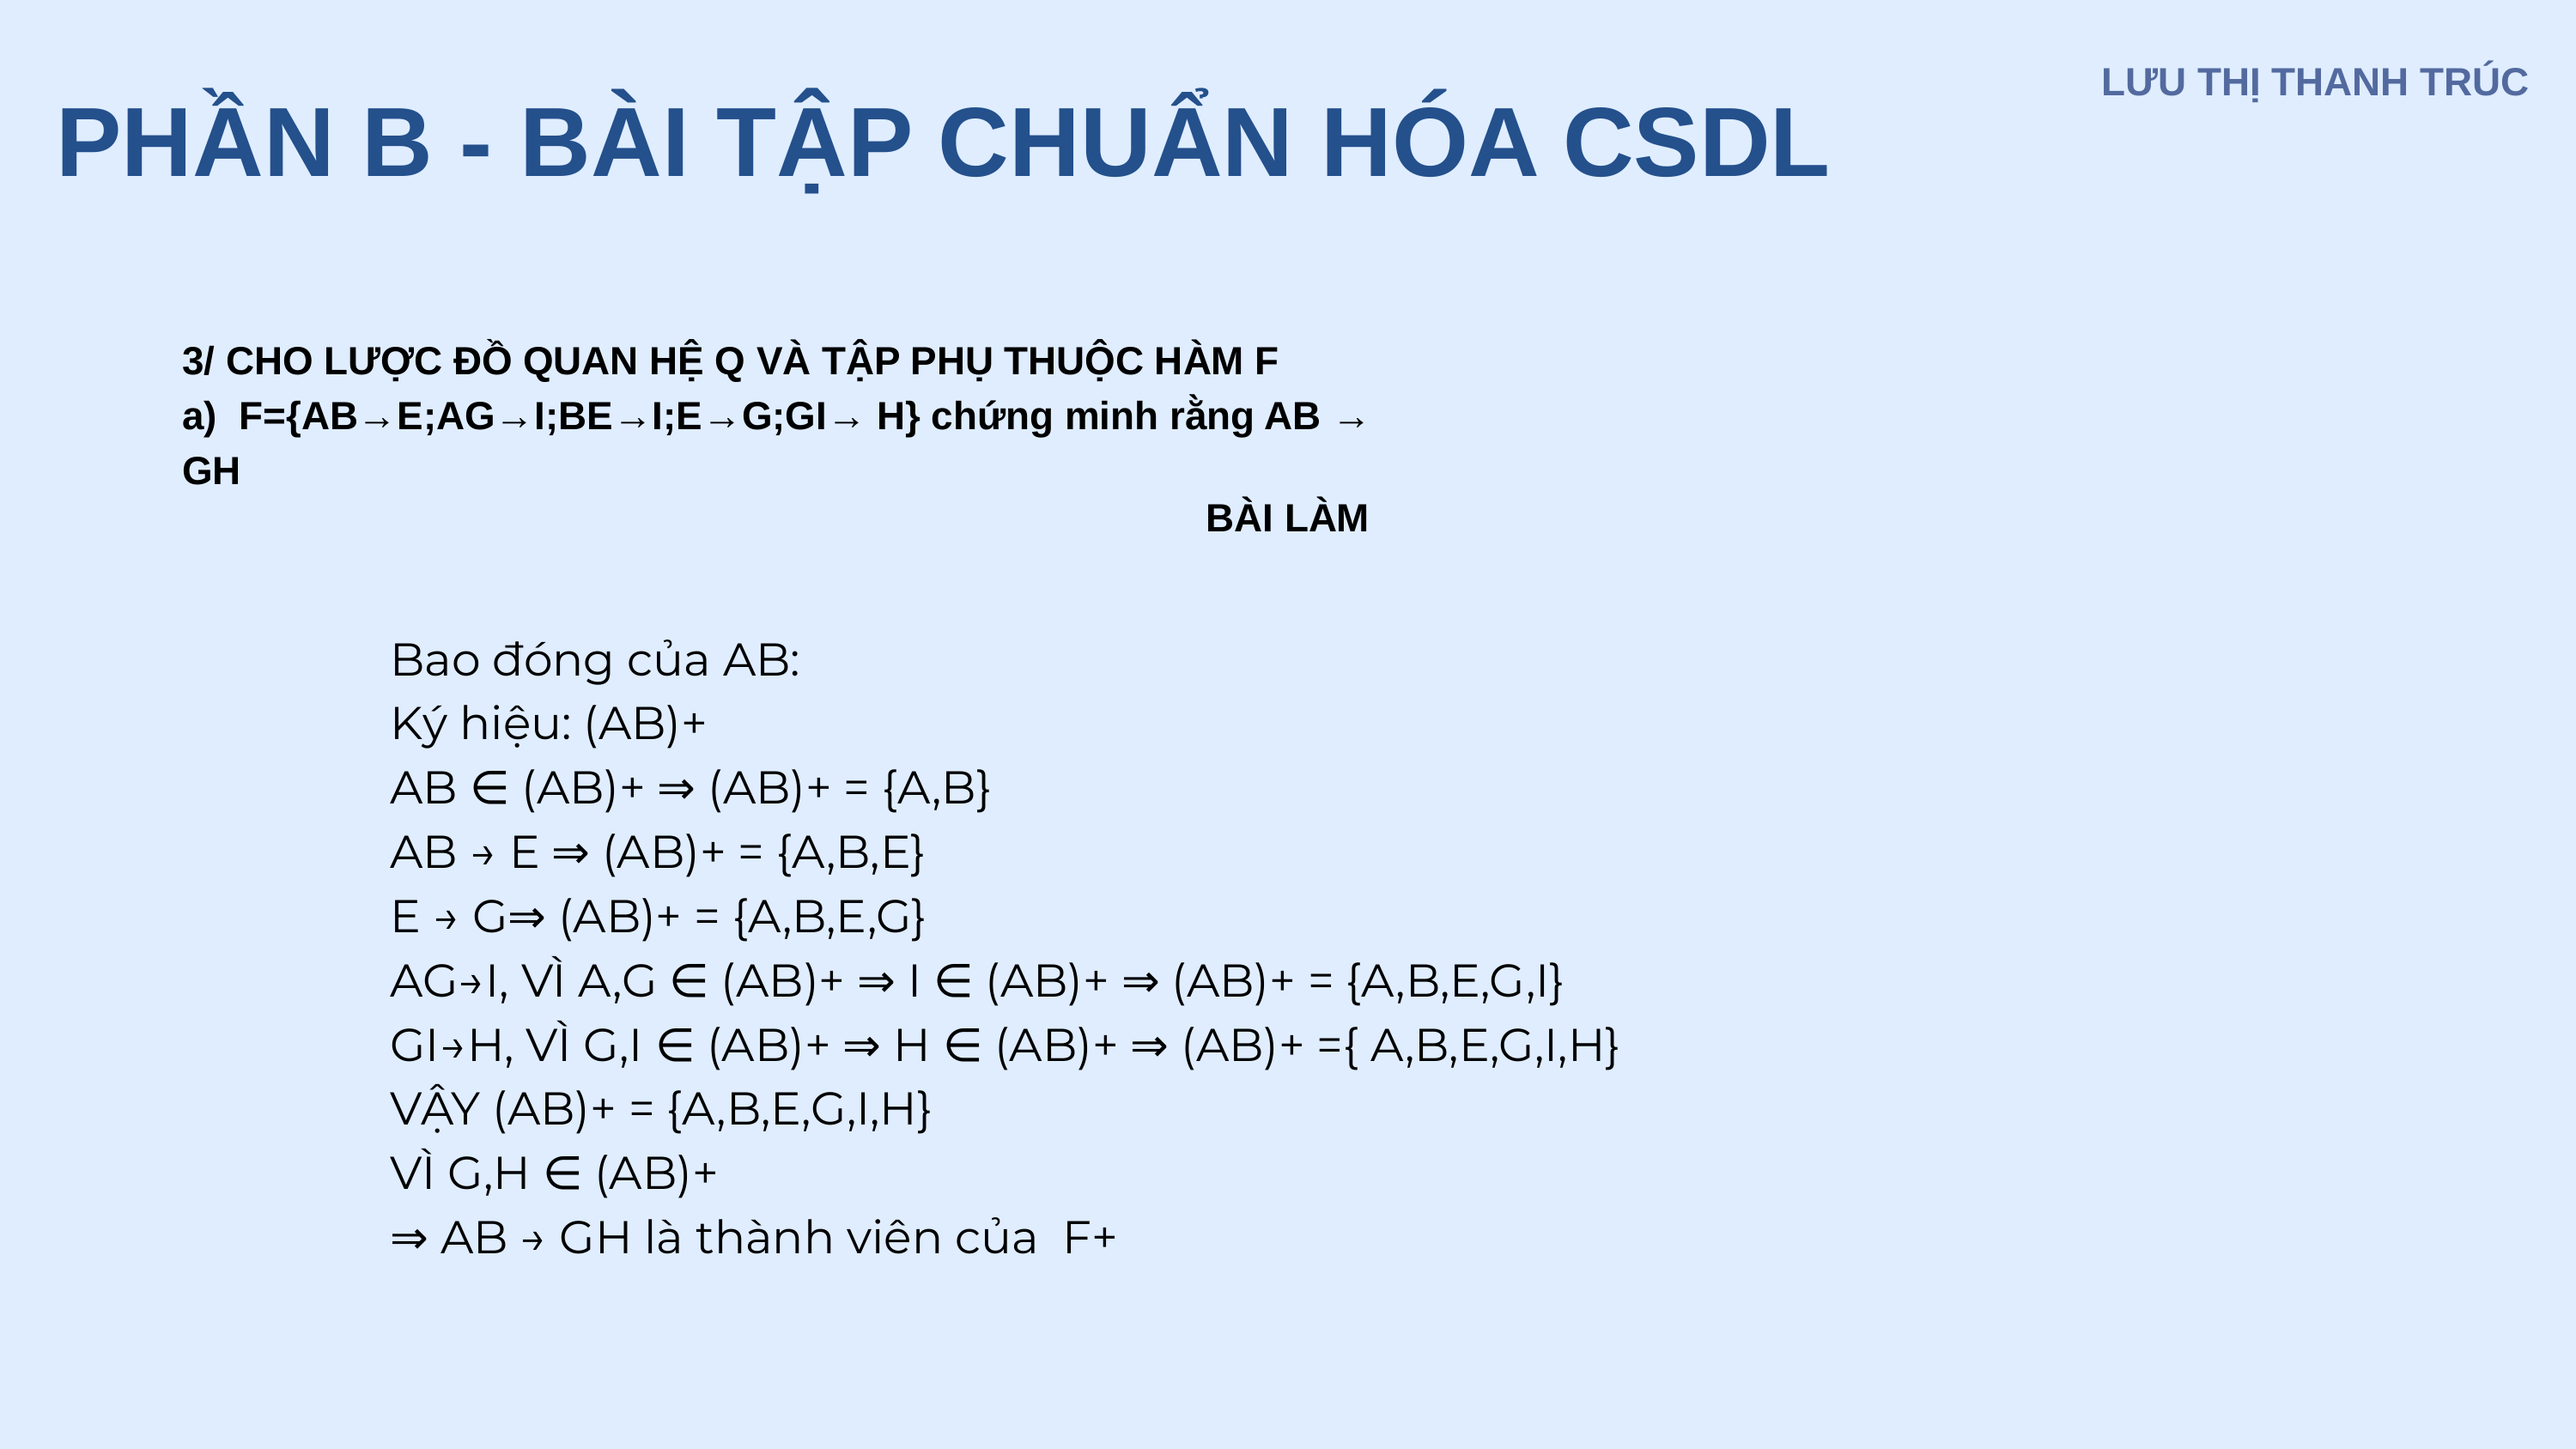

LƯU THỊ THANH TRÚC
PHẦN B - BÀI TẬP CHUẨN HÓA CSDL
3/ CHO LƯỢC ĐỒ QUAN HỆ Q VÀ TẬP PHỤ THUỘC HÀM F
a)  F={AB→E;AG→I;BE→I;E→G;GI→ H} chứng minh rằng AB → GH

BÀI LÀM
Bao đóng của AB:
Ký hiệu: (AB)+
AB ∈ (AB)+ ⇒ (AB)+ = {A,B}
AB → E ⇒ (AB)+ = {A,B,E}
E → G⇒ (AB)+ = {A,B,E,G}
AG→I, VÌ A,G ∈ (AB)+ ⇒ I ∈ (AB)+ ⇒ (AB)+ = {A,B,E,G,I}
GI→H, VÌ G,I ∈ (AB)+ ⇒ H ∈ (AB)+ ⇒ (AB)+ ={ A,B,E,G,I,H}
VẬY (AB)+ = {A,B,E,G,I,H}
VÌ G,H ∈ (AB)+
⇒ AB → GH là thành viên của  F+